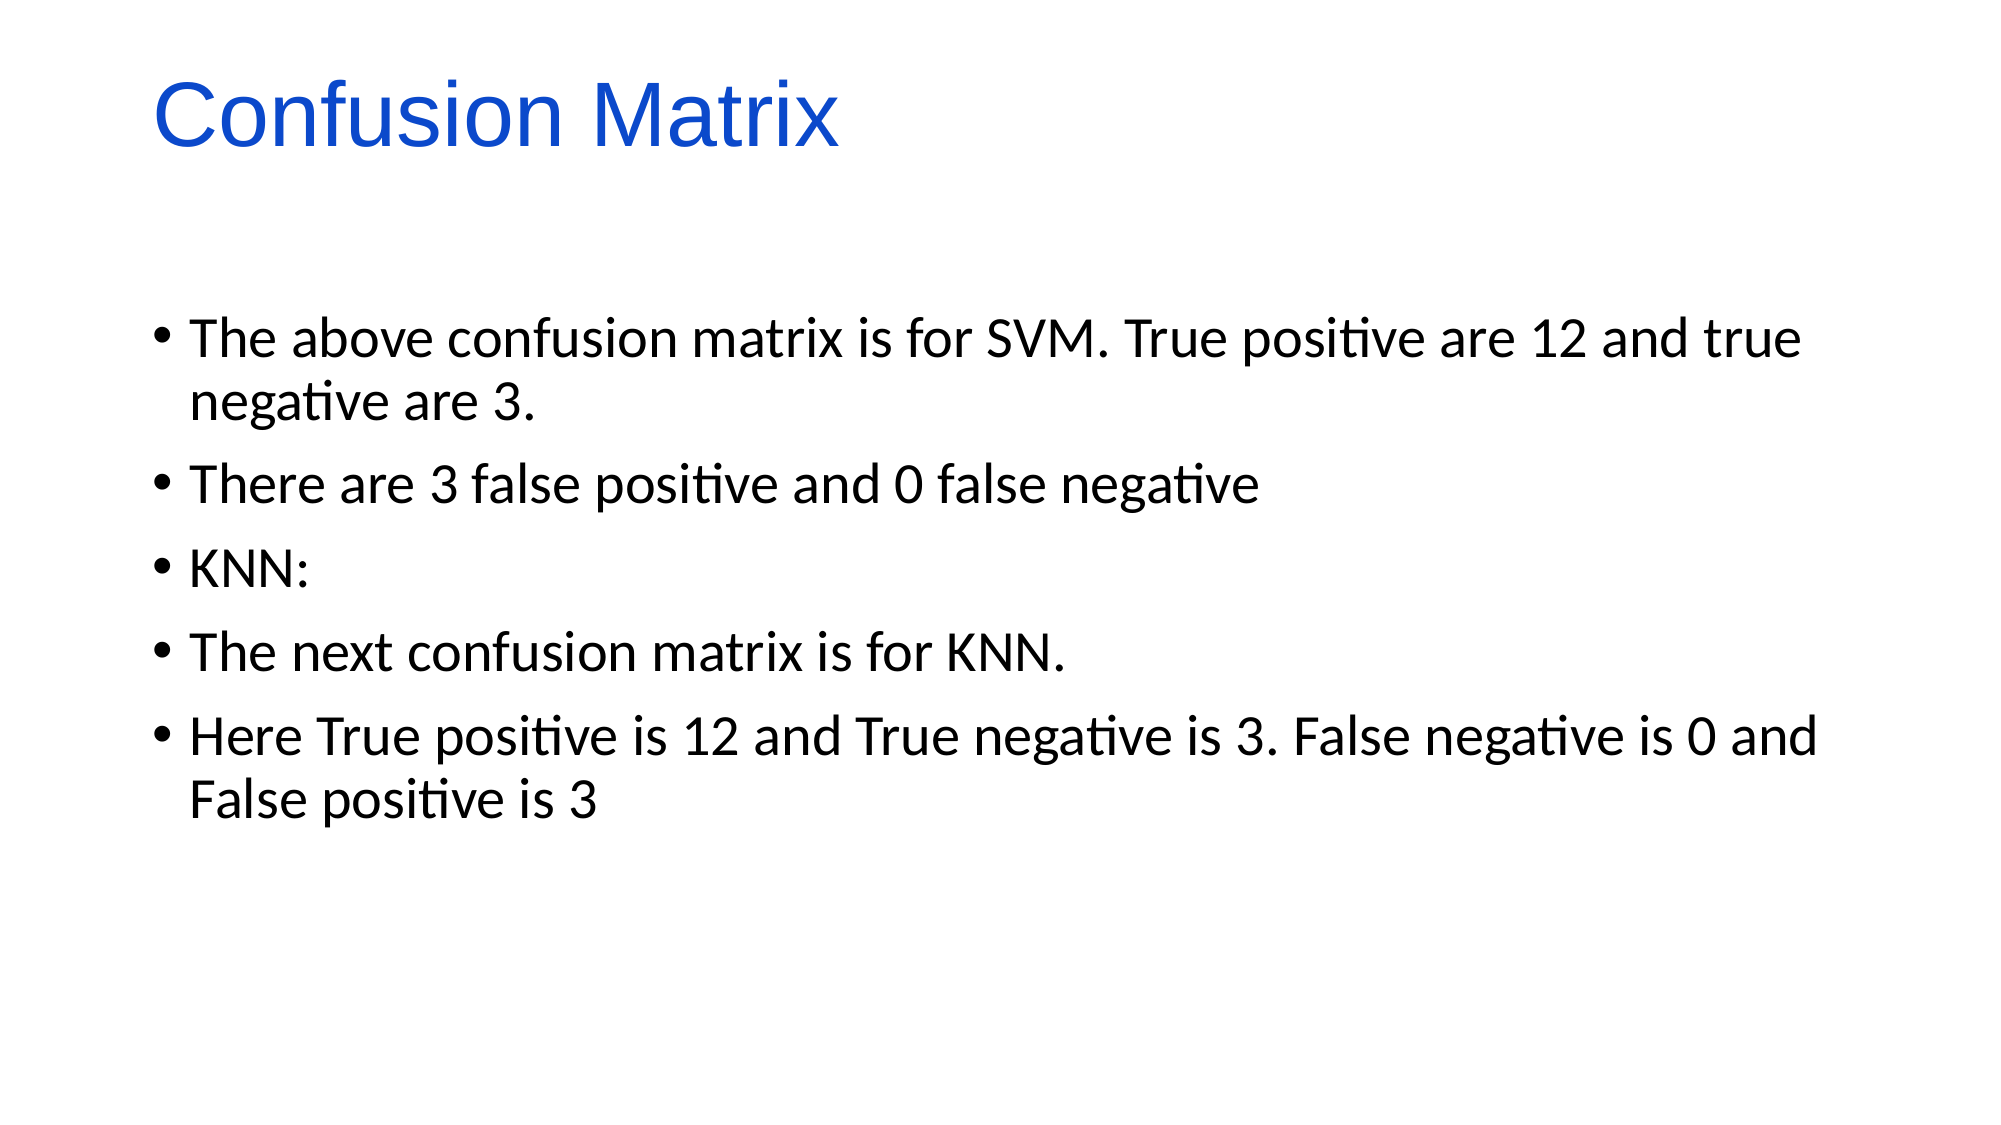

# Confusion Matrix
The above confusion matrix is for SVM. True positive are 12 and true negative are 3.
There are 3 false positive and 0 false negative
KNN:
The next confusion matrix is for KNN.
Here True positive is 12 and True negative is 3. False negative is 0 and False positive is 3